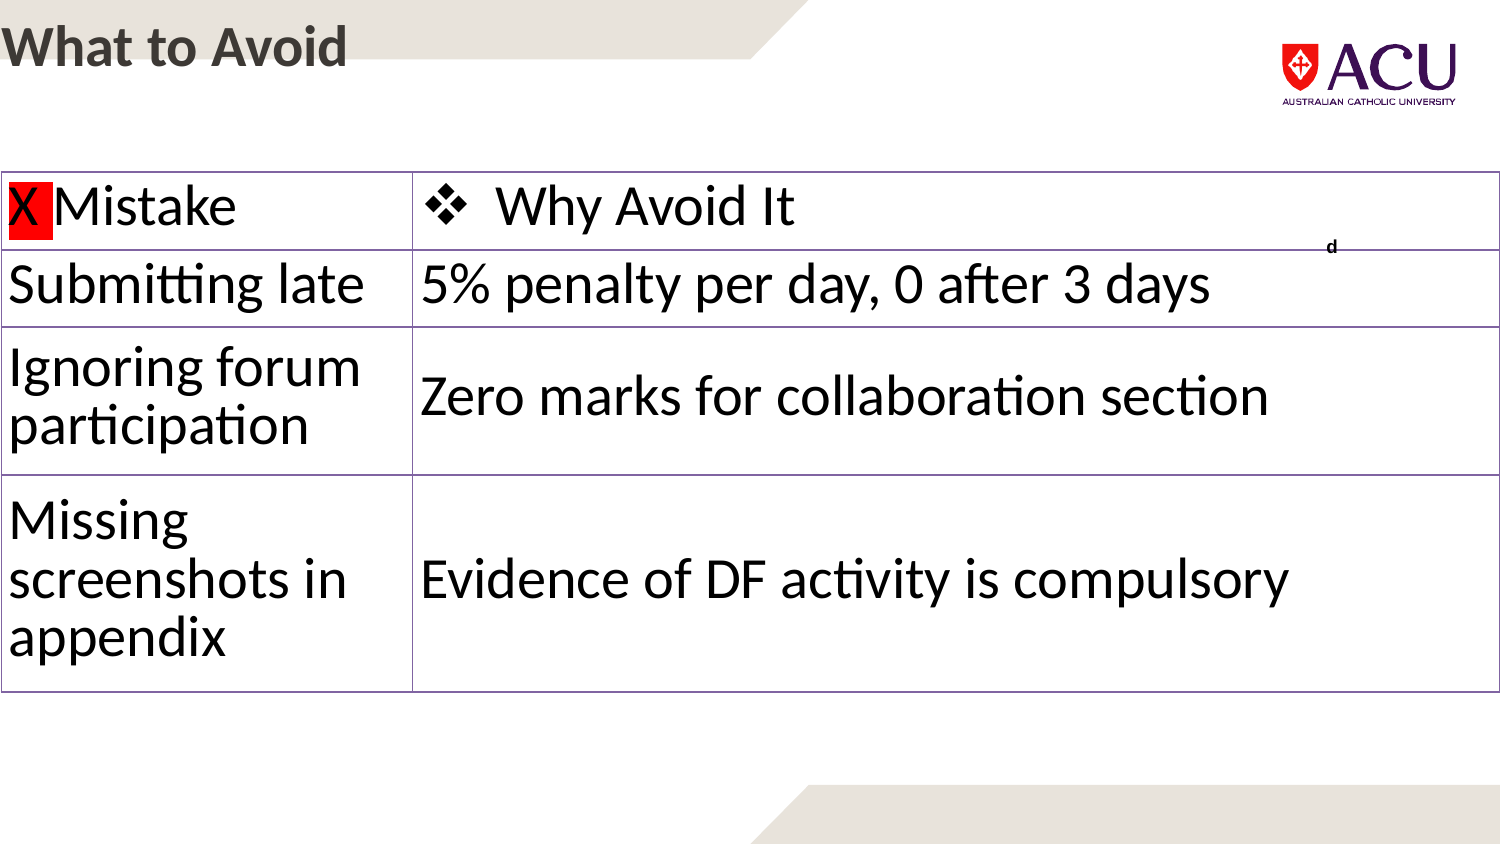

What to Avoid
| X Mistake | Why Avoid It |
| --- | --- |
| Submitting late | 5% penalty per day, 0 after 3 days |
| Ignoring forum participation | Zero marks for collaboration section |
| Missing screenshots in appendix | Evidence of DF activity is compulsory |
d